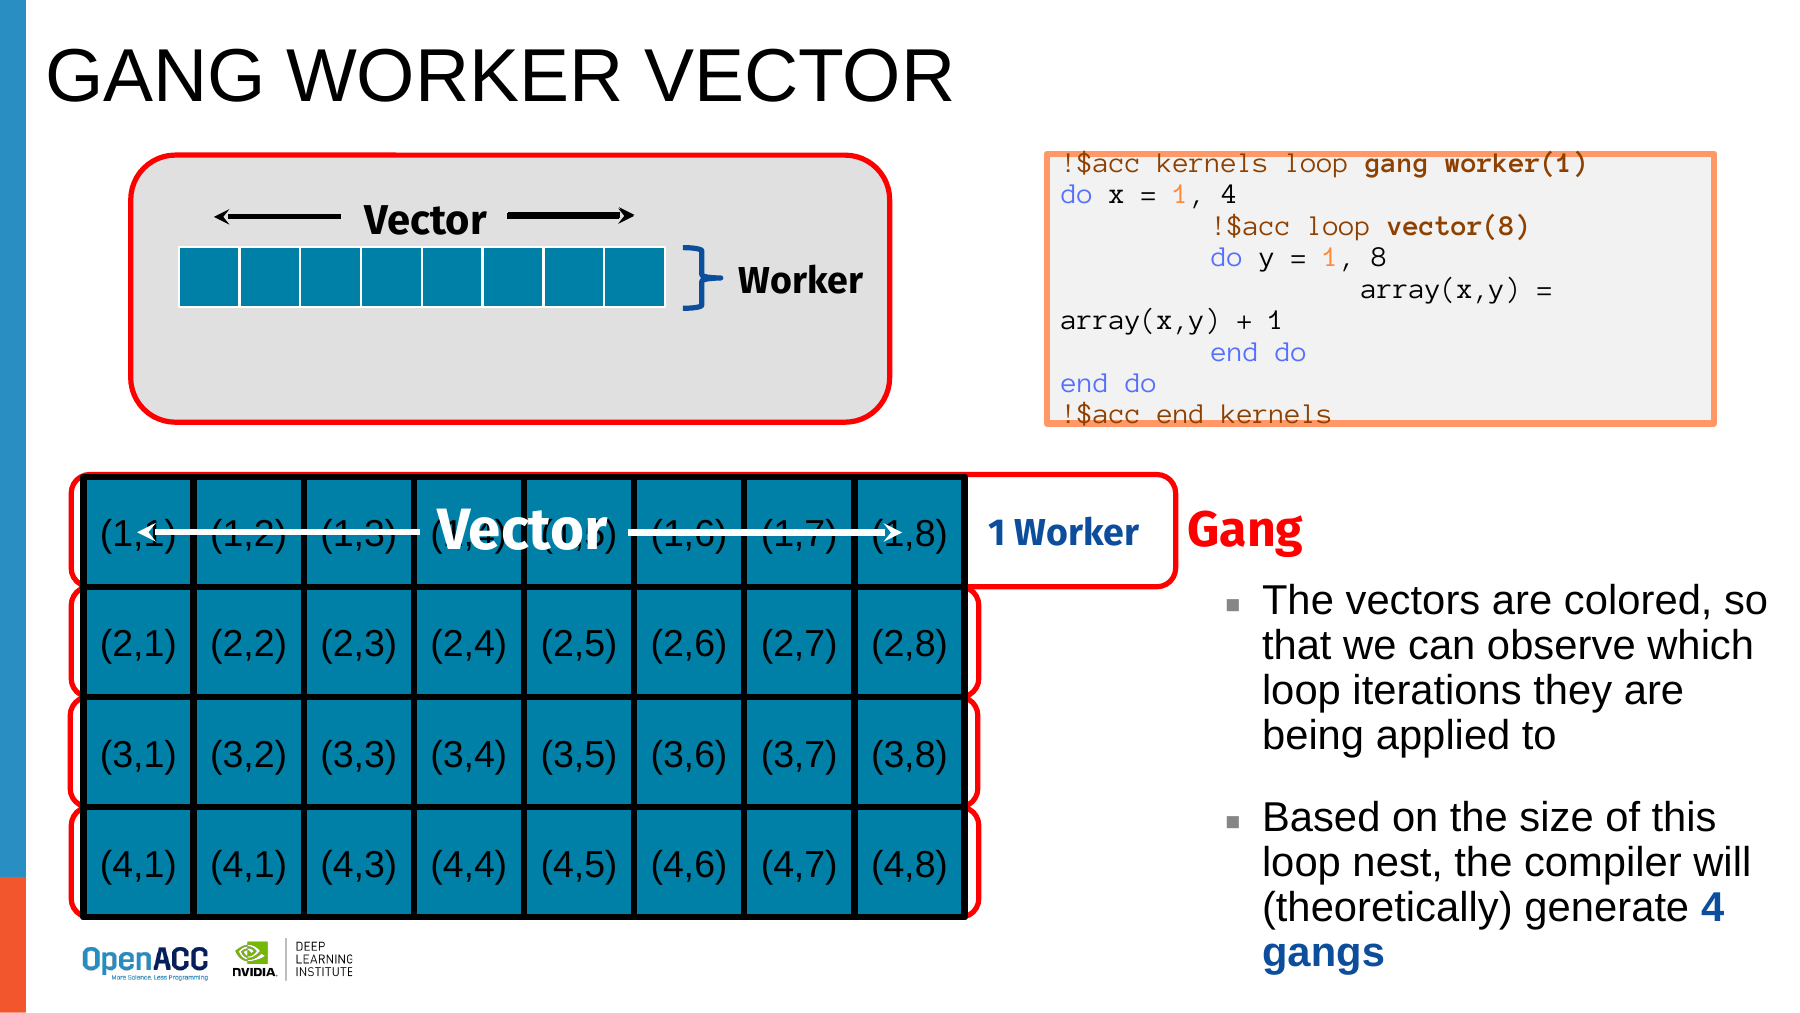

# GANG WORKER VECTOR
!$acc kernels loop gang worker(1)
do x = 1, 4
	!$acc loop vector(8)
	do y = 1, 8
		array(x,y) = array(x,y) + 1
	end do
end do
!$acc end kernels

Vector

Worker

(1,1)
(1,2)
(1,3)
(1,4)
(1,5)
(1,6)
(1,7)
(1,8)
(1,1)
(1,2)
(1,3)
(1,4)
(1,5)
(1,6)
(1,7)
(1,8)
(2,1)
(2,2)
(2,3)
(2,4)
(2,5)
(2,6)
(2,7)
(2,8)
(3,1)
(3,2)
(3,3)
(3,4)
(3,5)
(3,6)
(3,7)
(3,8)
(4,1)
(4,2)
(4,3)
(4,4)
(4,5)
(4,6)
(4,7)
(4,8)
Vector
Gang
1 Worker
The vectors are colored, so that we can observe which loop iterations they are being applied to
Based on the size of this loop nest, the compiler will (theoretically) generate 4 gangs
(2,1)
(2,2)
(2,3)
(2,4)
(2,5)
(2,6)
(2,7)
(2,8)

(3,1)
(3,2)
(3,3)
(3,4)
(3,5)
(3,6)
(3,7)
(3,8)

(4,1)
(4,1)
(4,3)
(4,4)
(4,5)
(4,6)
(4,7)
(4,8)